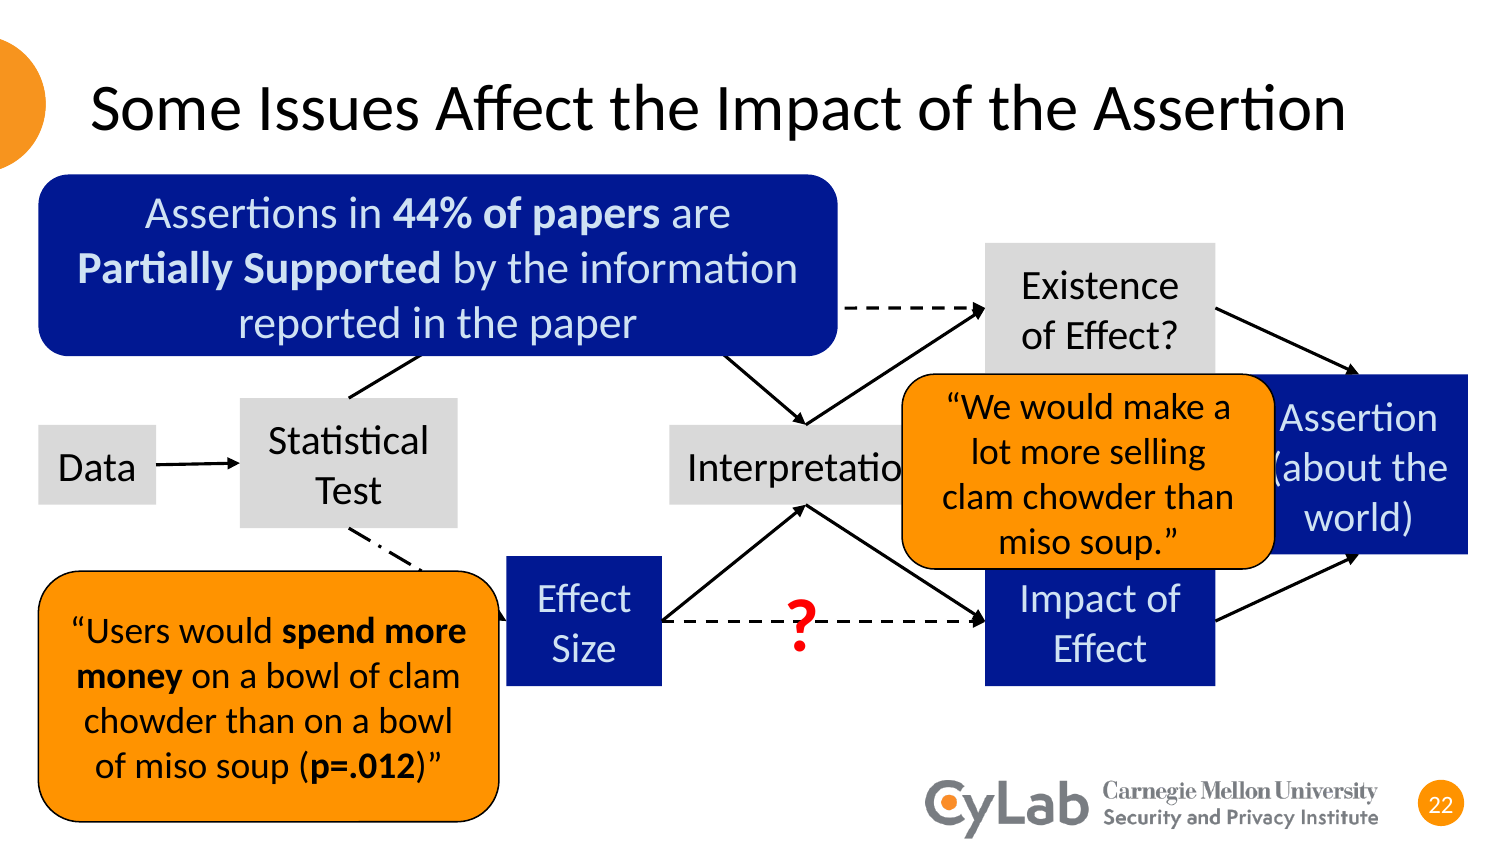

# Some Issues Affect the Impact of the Assertion
Assertions in 44% of papers are
Partially Supported by the information reported in the paper
Existence of Effect?
p-value
“We would make a lot more selling
clam chowder than miso soup.”
Assertion (about the world)
Statistical Test
Data
Interpretation
Effect Size
Impact of Effect
?
“Users would spend more money on a bowl of clam chowder than on a bowl of miso soup (p=.012)”